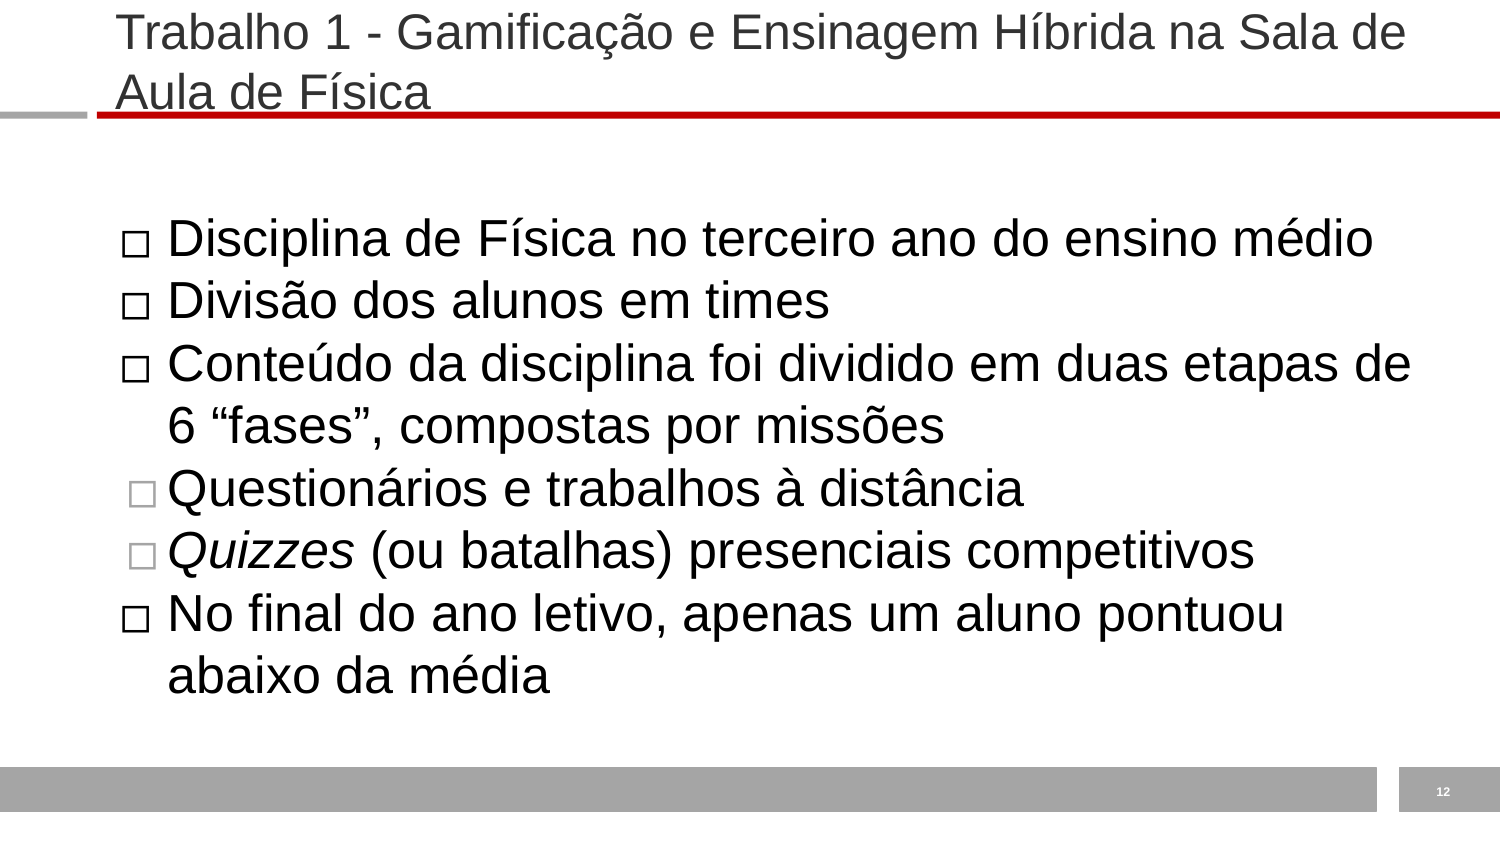

# Trabalho 1 - Gamificação e Ensinagem Híbrida na Sala de Aula de Física
Disciplina de Física no terceiro ano do ensino médio
Divisão dos alunos em times
Conteúdo da disciplina foi dividido em duas etapas de 6 “fases”, compostas por missões
Questionários e trabalhos à distância
Quizzes (ou batalhas) presenciais competitivos
No final do ano letivo, apenas um aluno pontuou abaixo da média
12